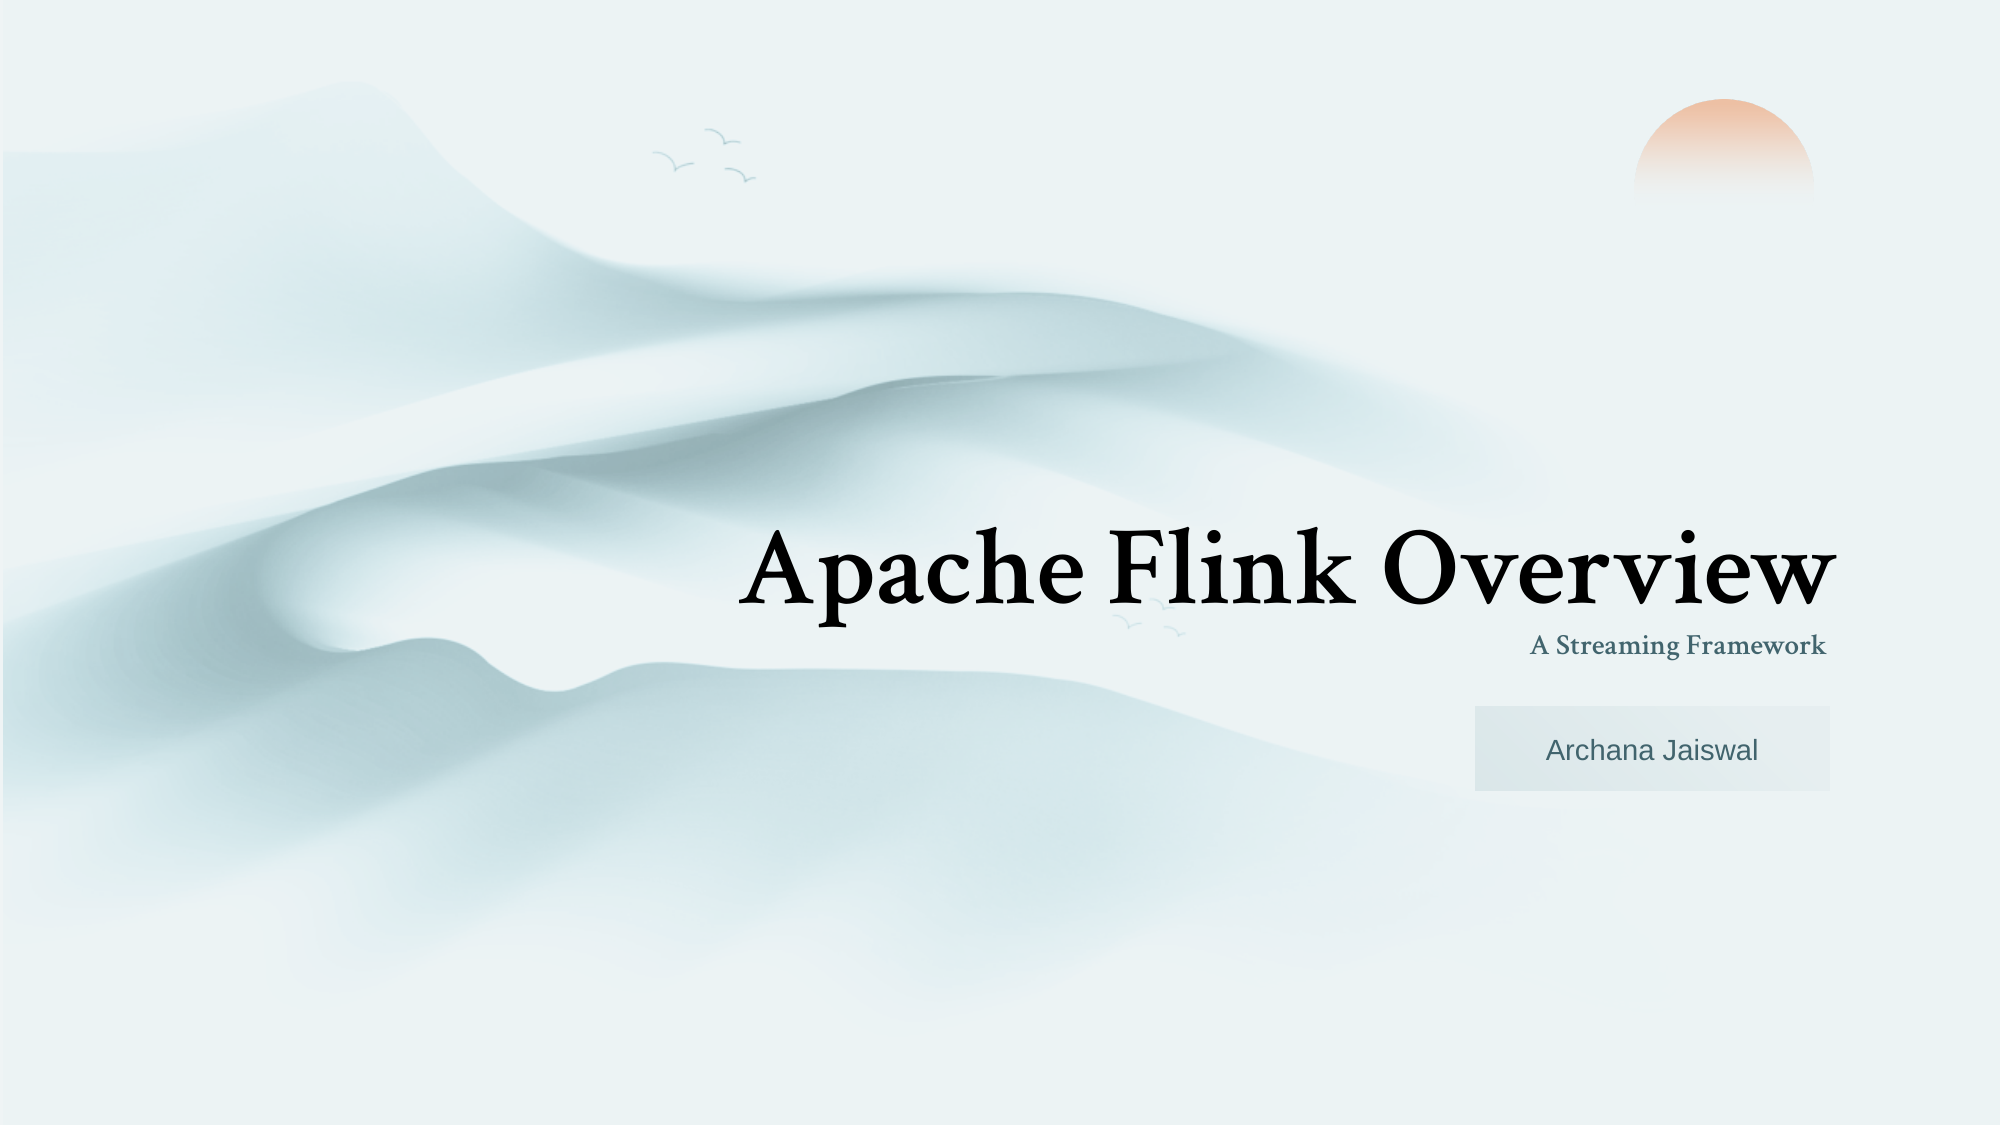

Apache Flink Overview
A Streaming Framework
Archana Jaiswal